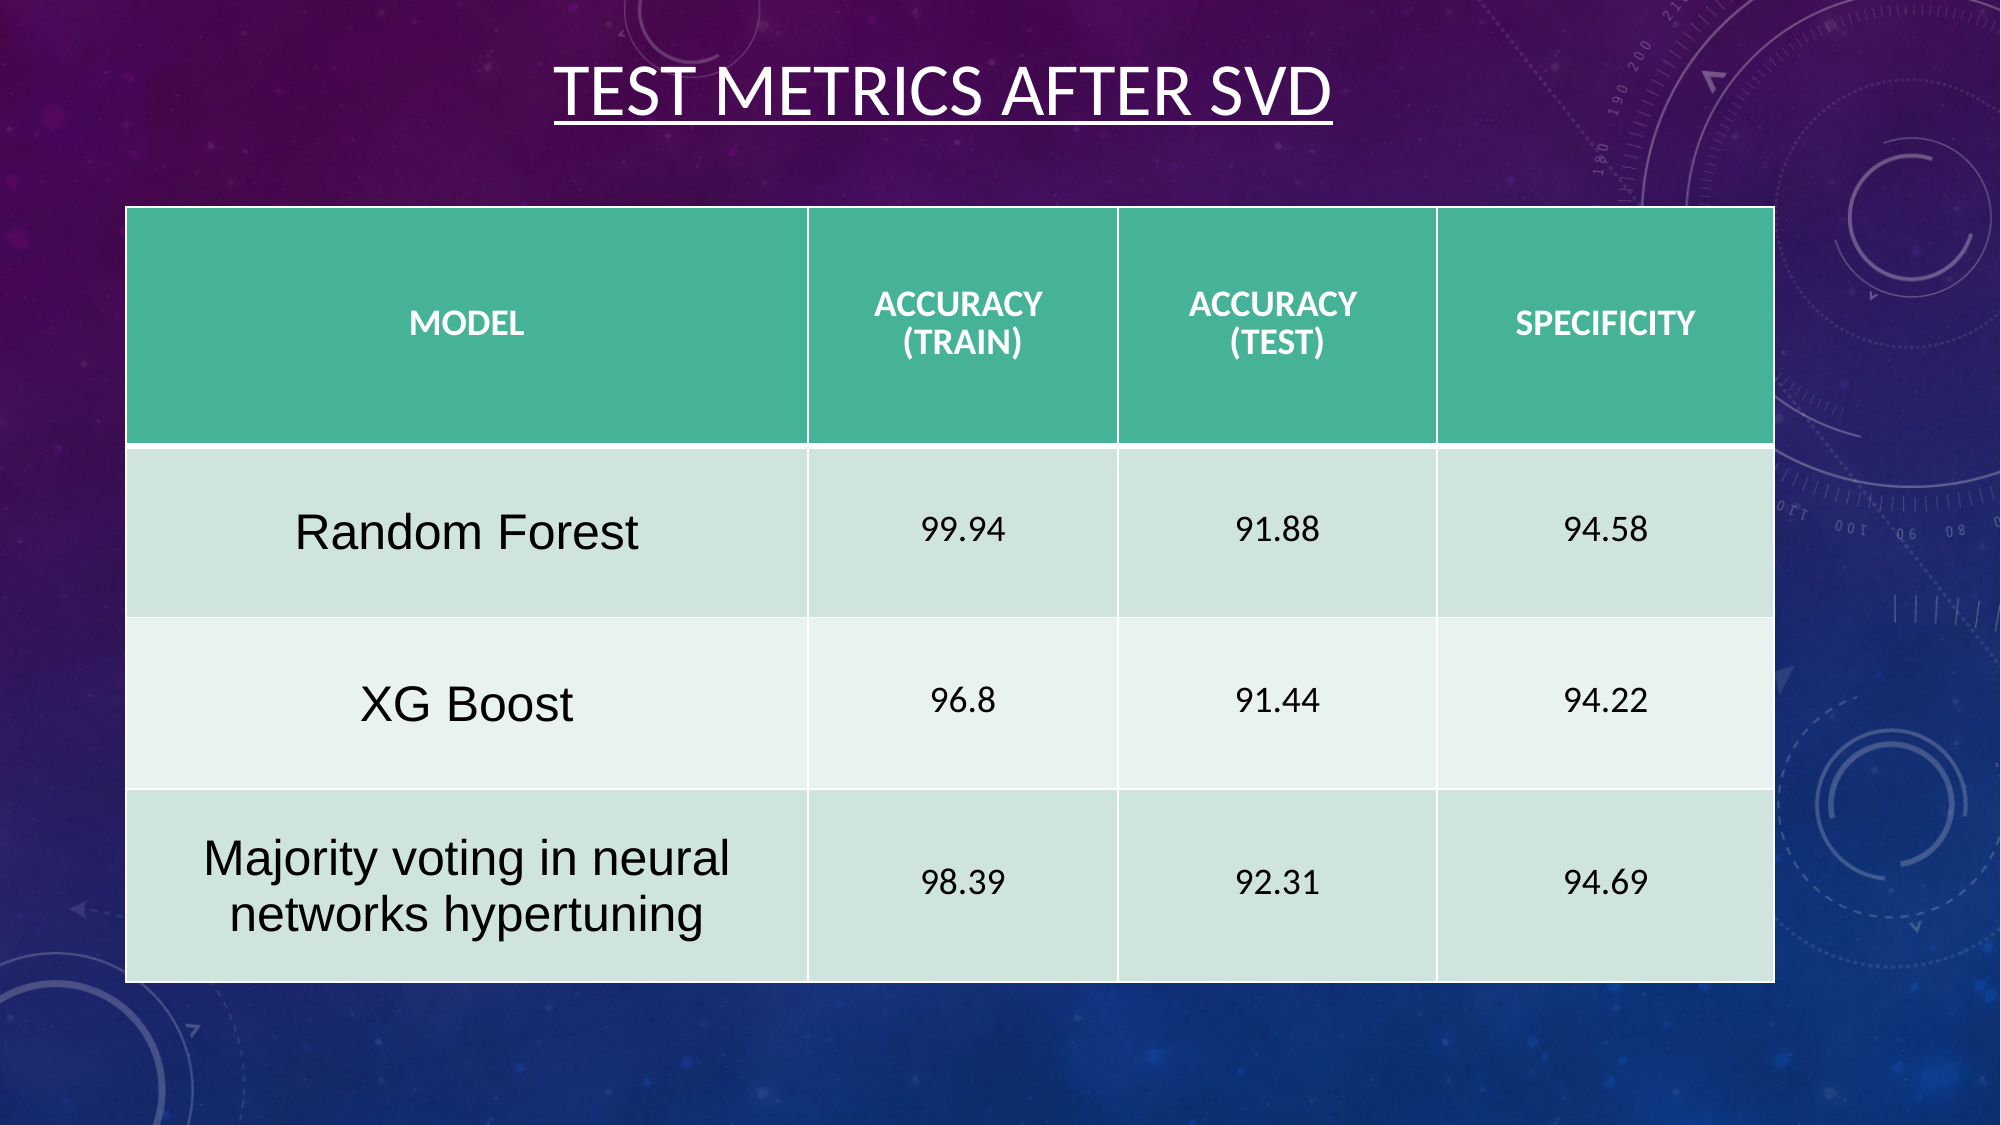

# TEST METRICS AFTER SVD
| MODEL | ACCURACY (TRAIN) | ACCURACY (TEST) | SPECIFICITY |
| --- | --- | --- | --- |
| Random Forest | 99.94 | 91.88 | 94.58 |
| XG Boost | 96.8 | 91.44 | 94.22 |
| Majority voting in neural networks hypertuning | 98.39 | 92.31 | 94.69 |